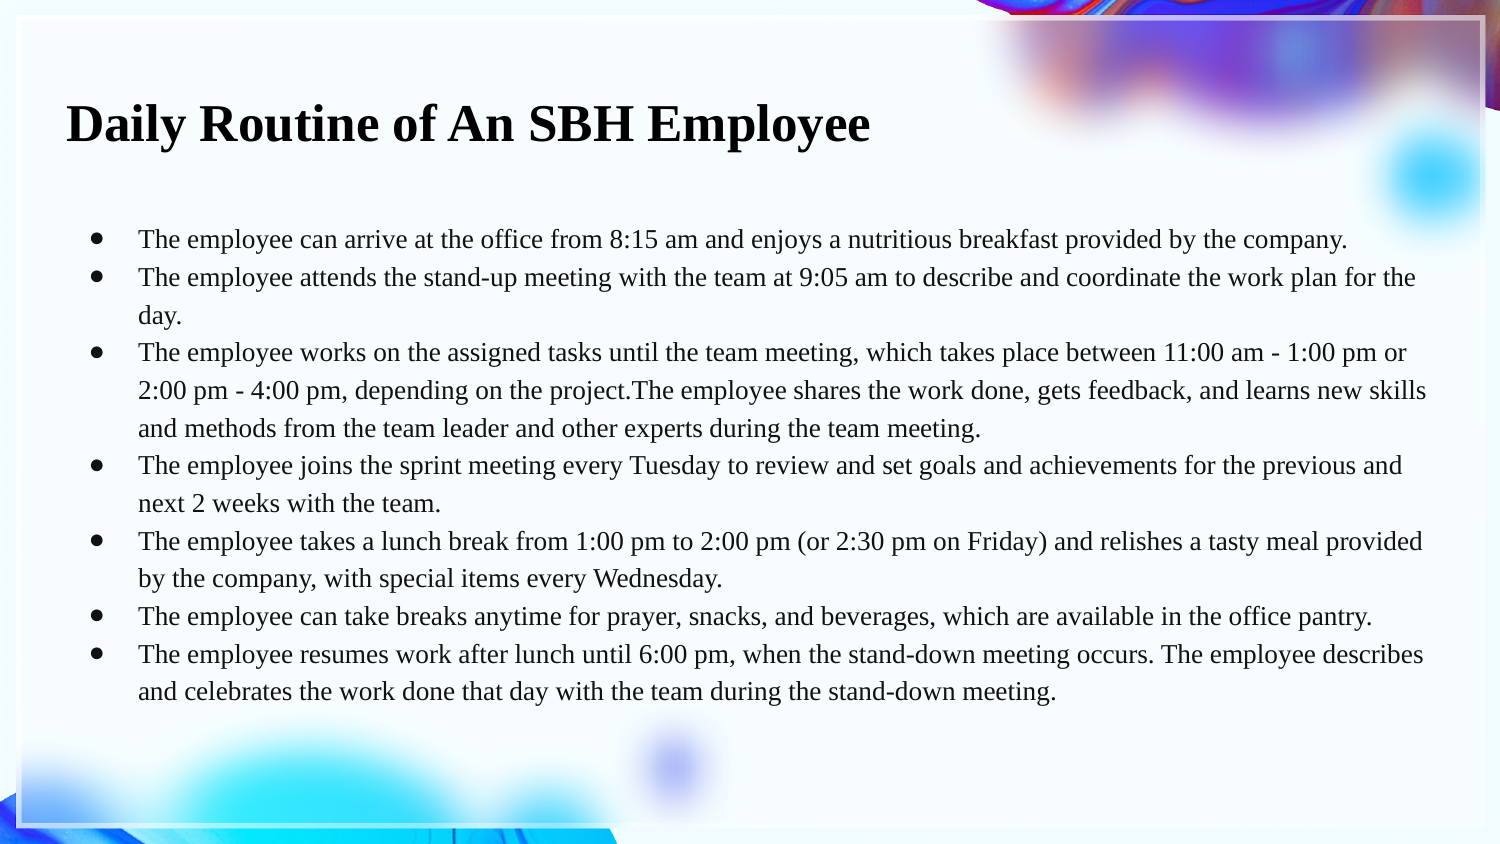

# Daily Routine of An SBH Employee
The employee can arrive at the office from 8:15 am and enjoys a nutritious breakfast provided by the company.
The employee attends the stand-up meeting with the team at 9:05 am to describe and coordinate the work plan for the day.
The employee works on the assigned tasks until the team meeting, which takes place between 11:00 am - 1:00 pm or 2:00 pm - 4:00 pm, depending on the project.The employee shares the work done, gets feedback, and learns new skills and methods from the team leader and other experts during the team meeting.
The employee joins the sprint meeting every Tuesday to review and set goals and achievements for the previous and next 2 weeks with the team.
The employee takes a lunch break from 1:00 pm to 2:00 pm (or 2:30 pm on Friday) and relishes a tasty meal provided by the company, with special items every Wednesday.
The employee can take breaks anytime for prayer, snacks, and beverages, which are available in the office pantry.
The employee resumes work after lunch until 6:00 pm, when the stand-down meeting occurs. The employee describes and celebrates the work done that day with the team during the stand-down meeting.